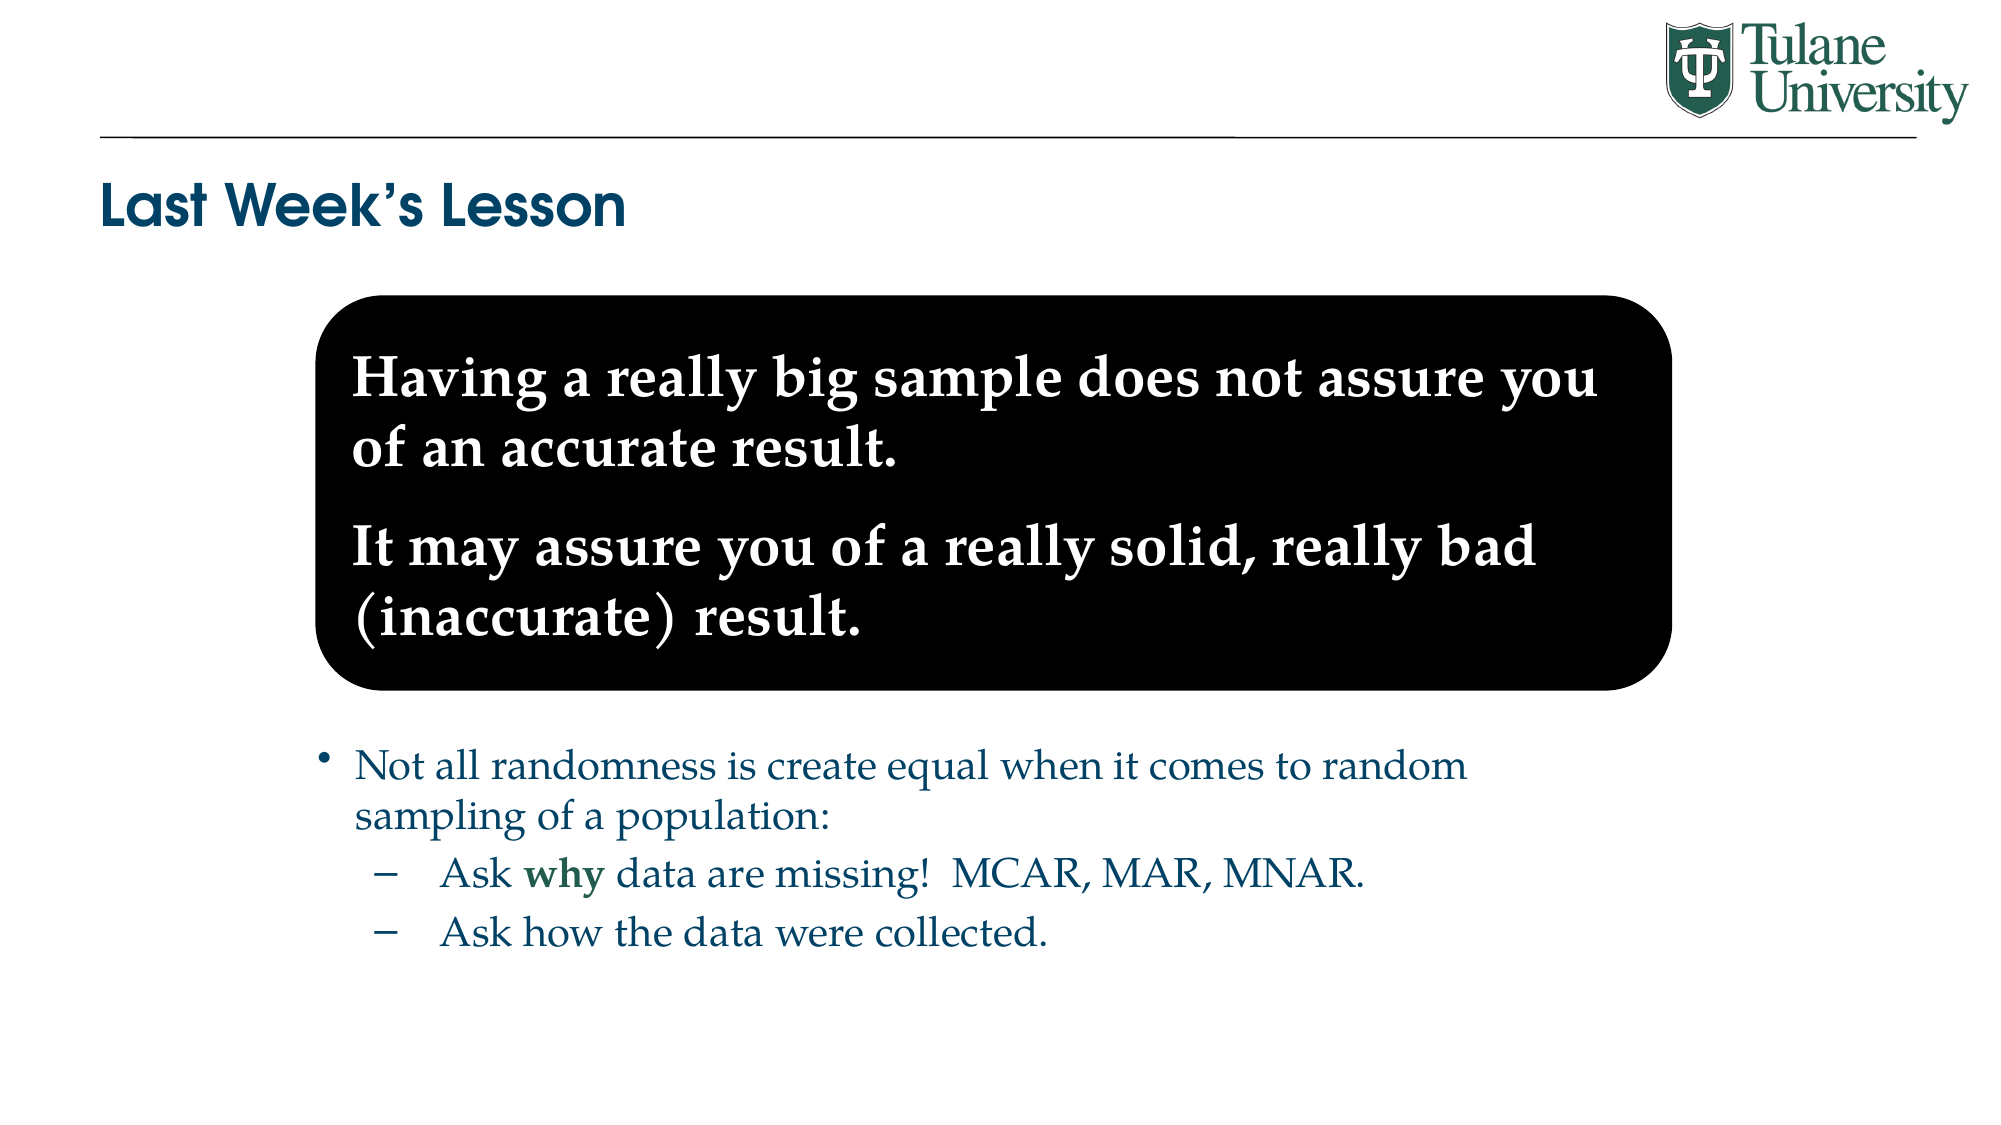

# Last Week’s Lesson
Having a really big sample does not assure you of an accurate result.
It may assure you of a really solid, really bad (inaccurate) result.
Not all randomness is create equal when it comes to random sampling of a population:
Ask why data are missing!  MCAR, MAR, MNAR.
Ask how the data were collected.